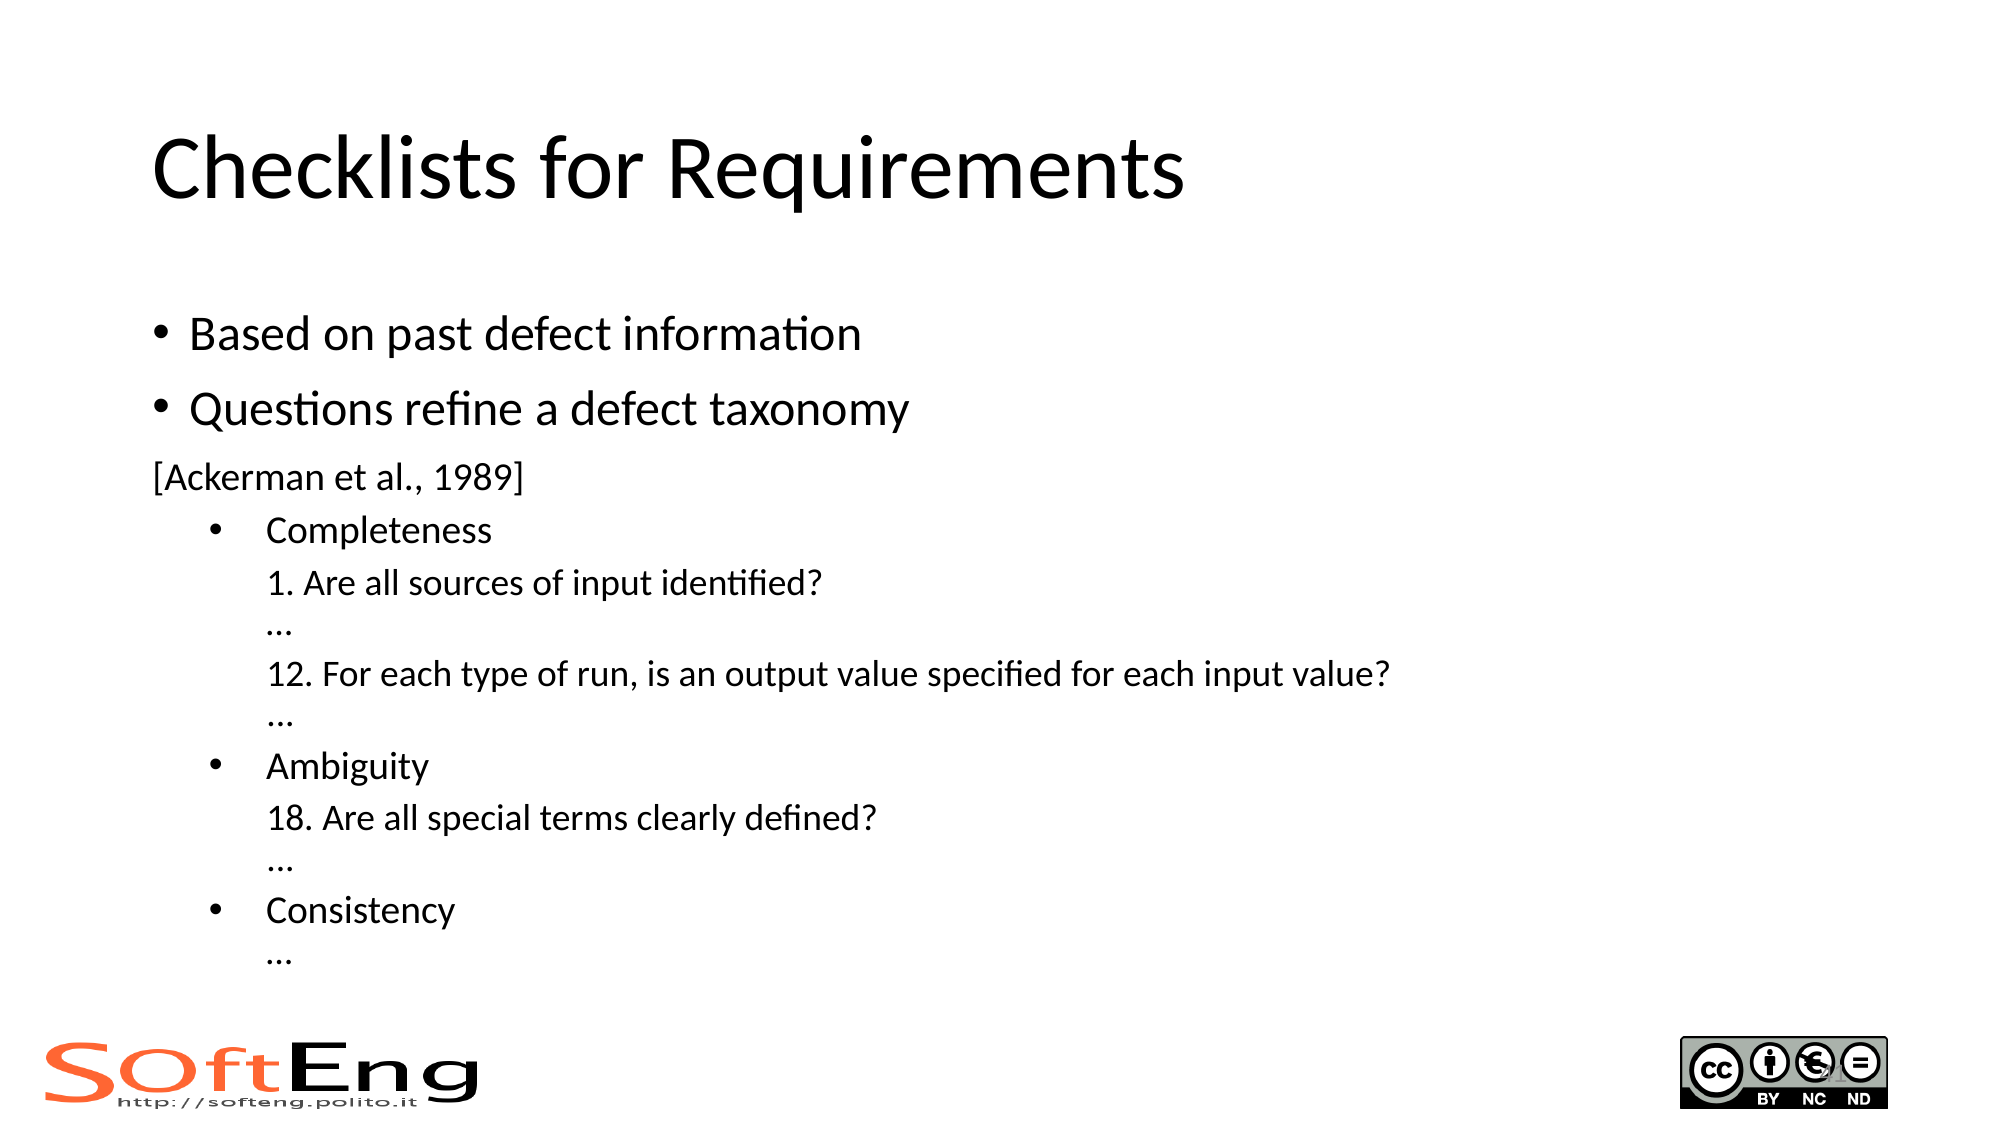

# Checklists for Requirements
Based on past defect information
Questions refine a defect taxonomy
[Ackerman et al., 1989]
Completeness
1. Are all sources of input identified?
…
12. For each type of run, is an output value specified for each input value?
...
Ambiguity
18. Are all special terms clearly defined?
...
Consistency
…
41